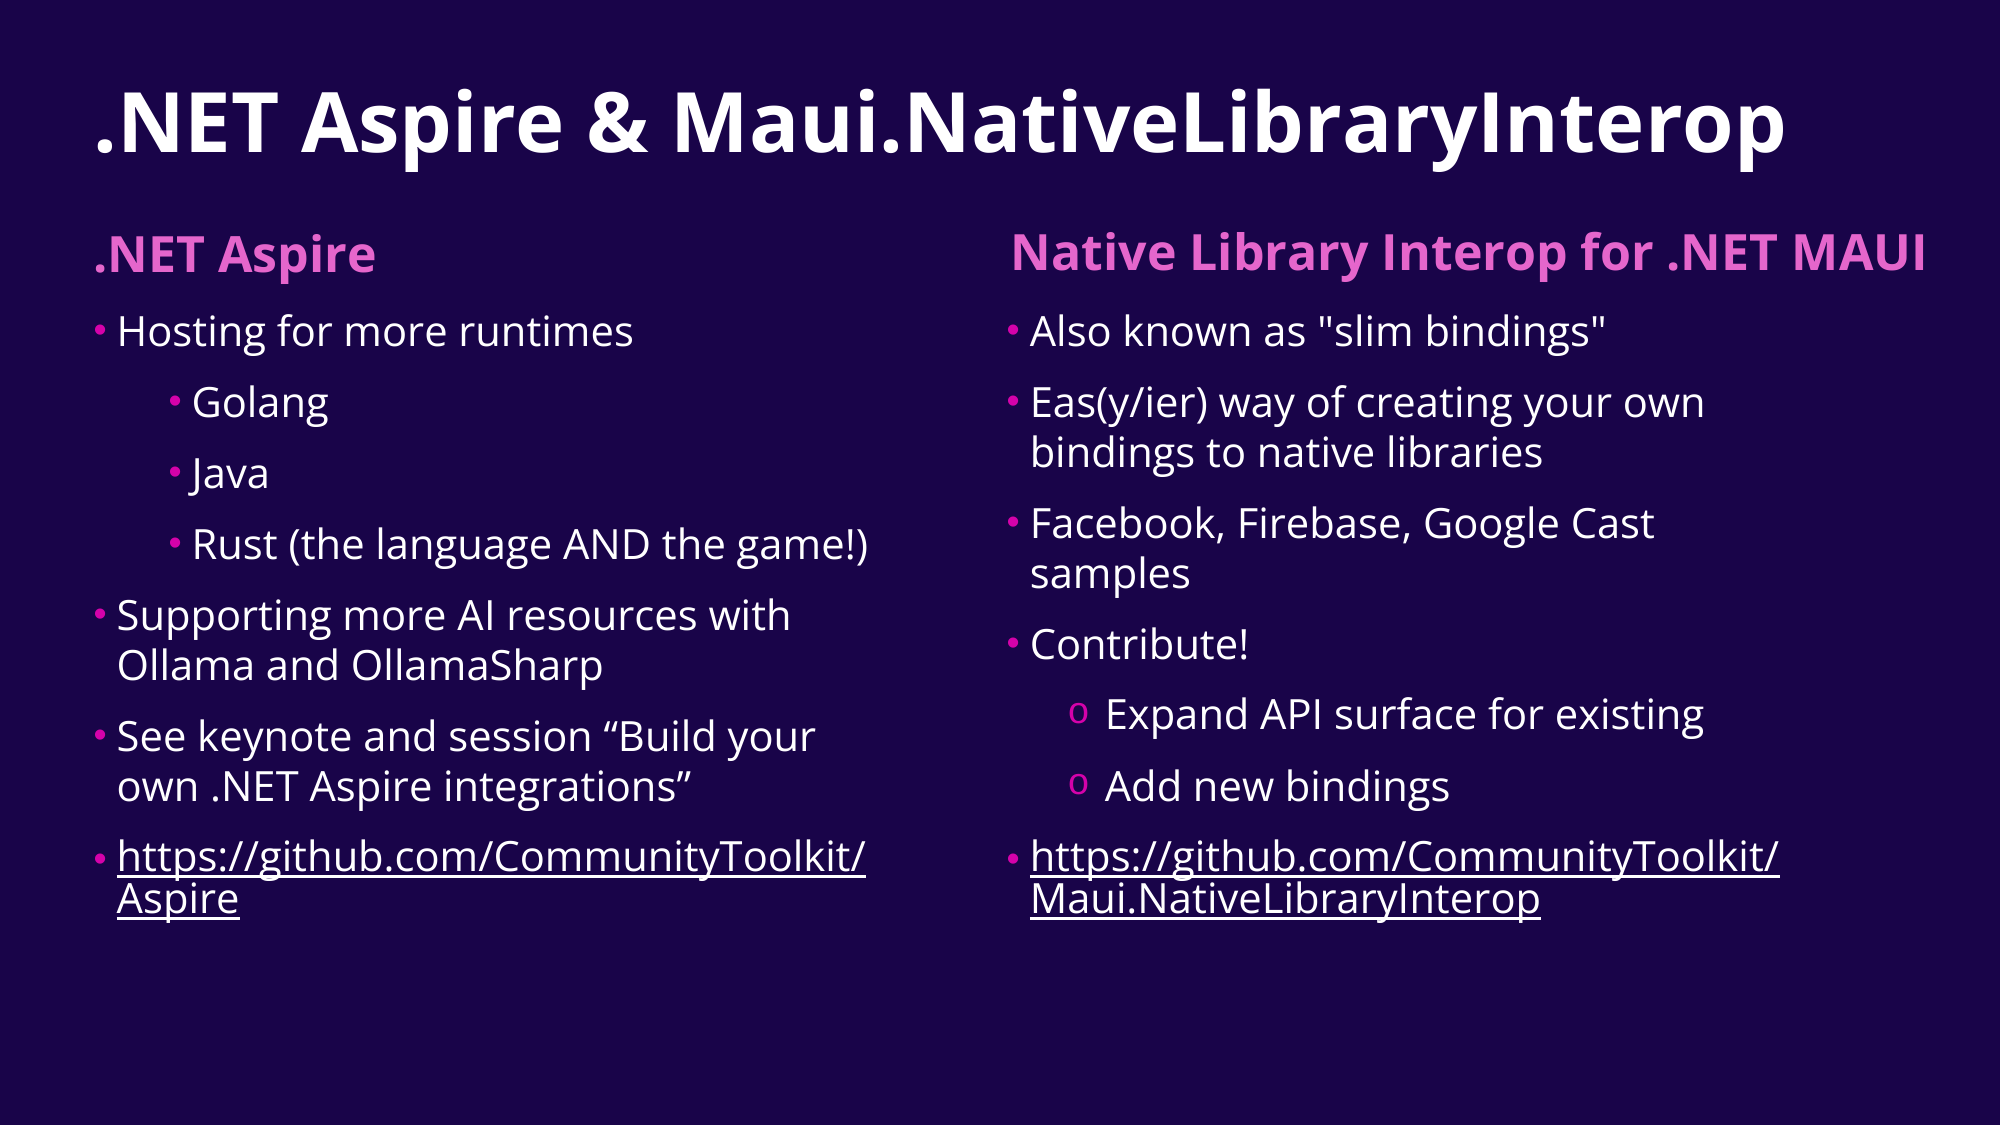

# .NET Aspire & Maui.NativeLibraryInterop
Native Library Interop for .NET MAUI
.NET Aspire
Hosting for more runtimes
Golang
Java
Rust (the language AND the game!)
Supporting more AI resources with Ollama and OllamaSharp
See keynote and session “Build your own .NET Aspire integrations”
https://github.com/CommunityToolkit/Aspire
Also known as "slim bindings"
Eas(y/ier) way of creating your own bindings to native libraries
Facebook, Firebase, Google Cast samples
Contribute!
Expand API surface for existing
Add new bindings
https://github.com/CommunityToolkit/Maui.NativeLibraryInterop